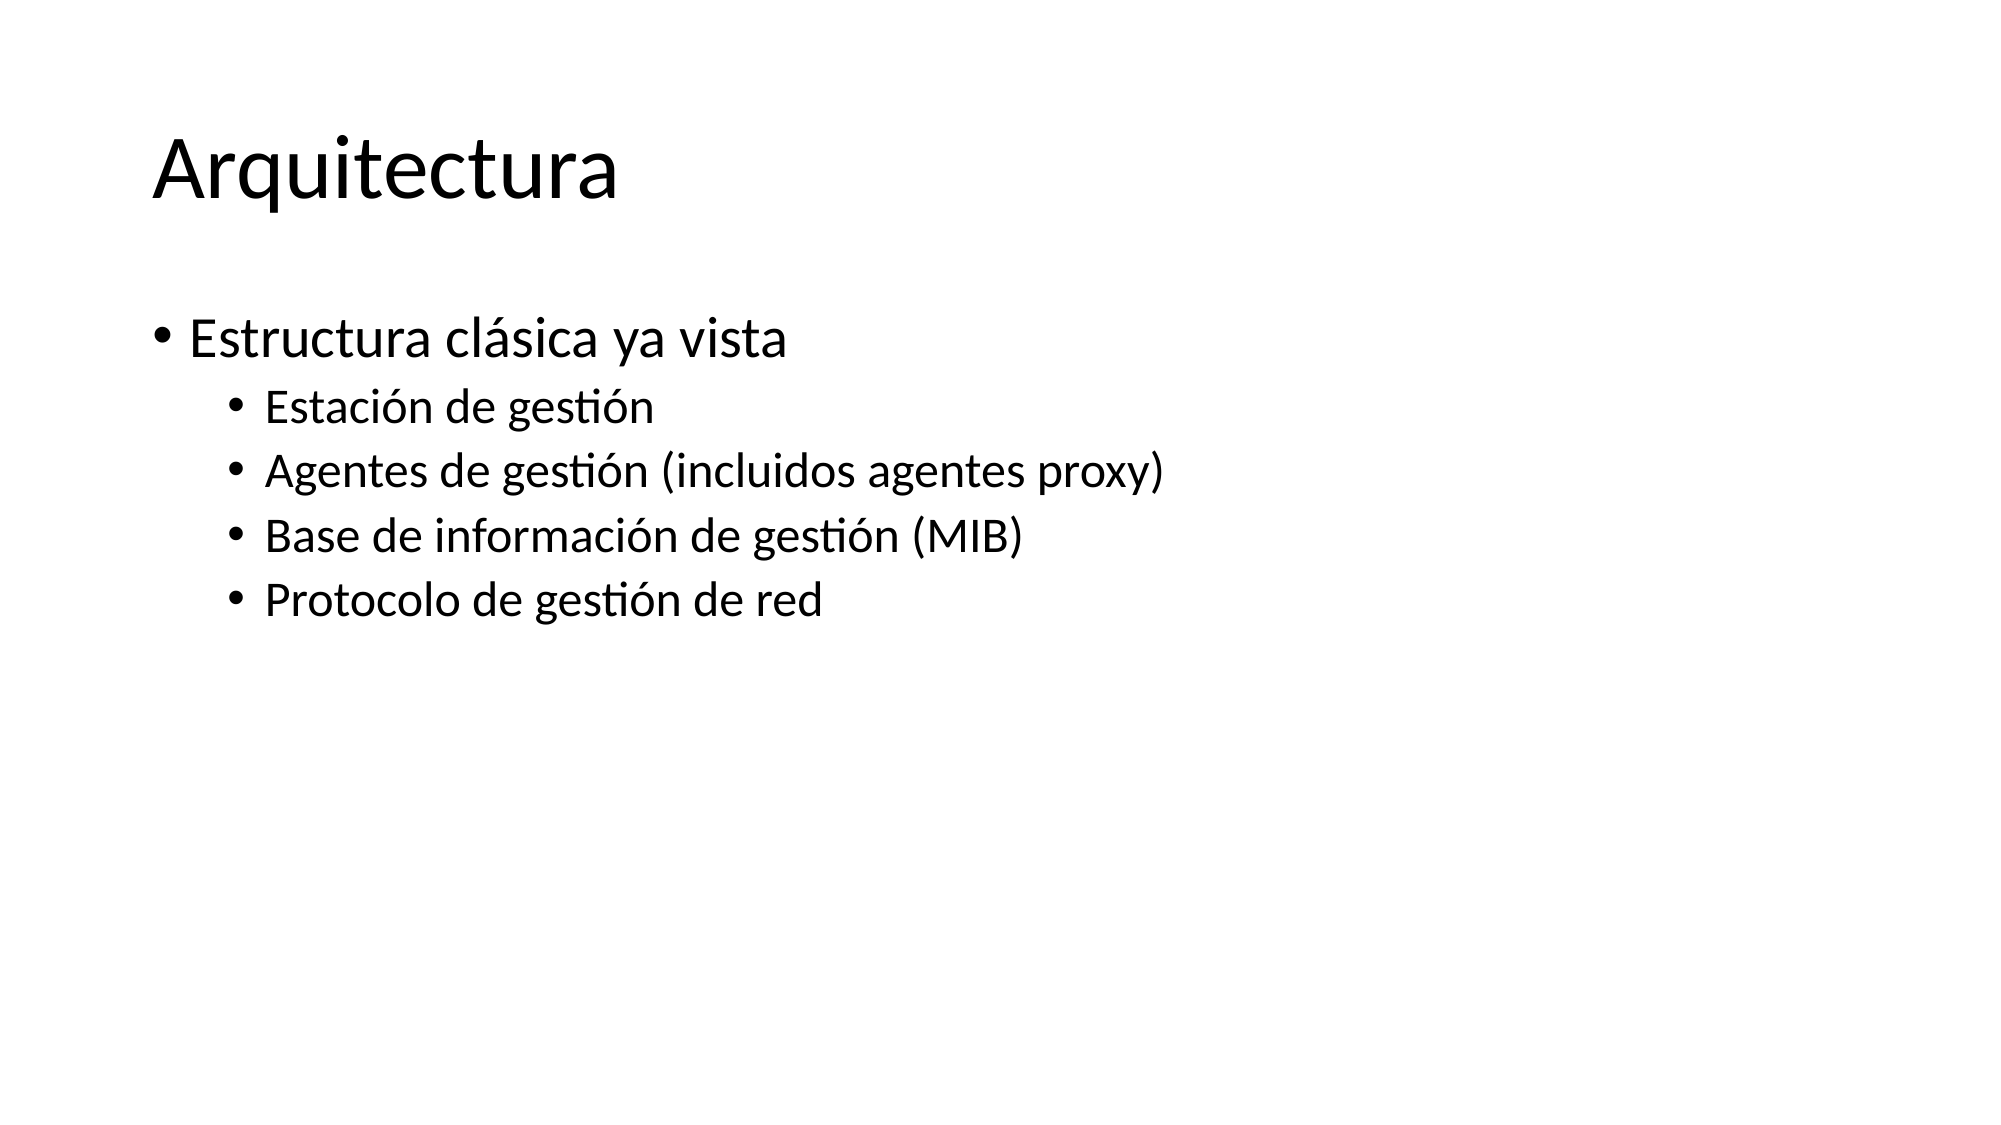

# Arquitectura
Estructura clásica ya vista
Estación de gestión
Agentes de gestión (incluidos agentes proxy)
Base de información de gestión (MIB)
Protocolo de gestión de red